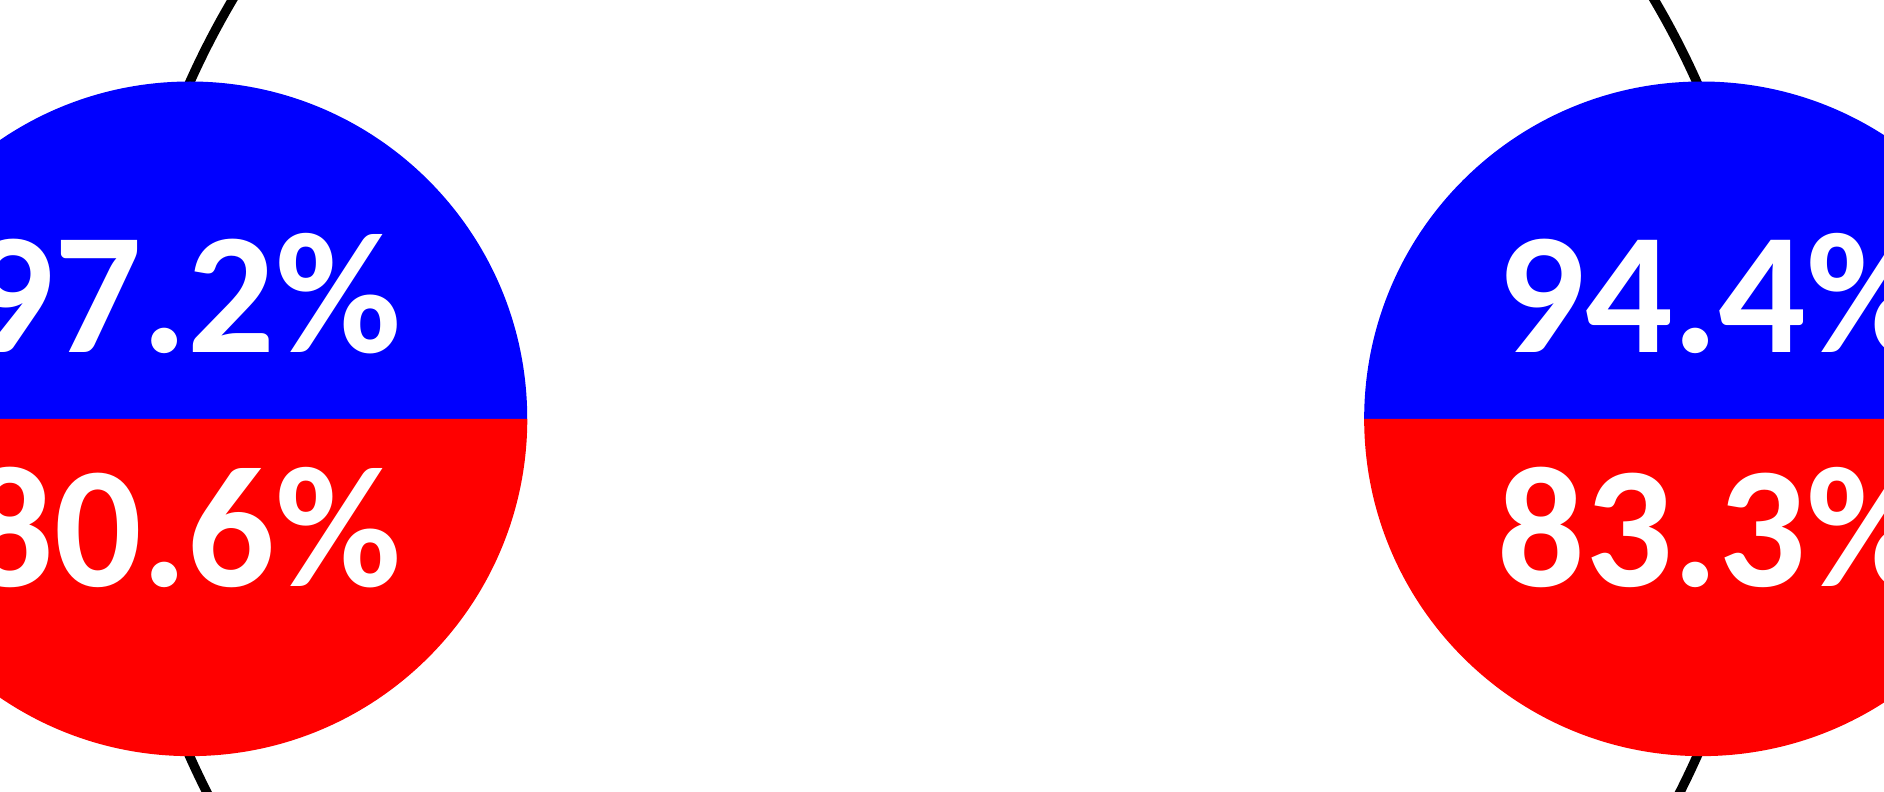

100%
94.4%

97.2%
94.4%
80.6%
83.3%

97.2%
63.9%